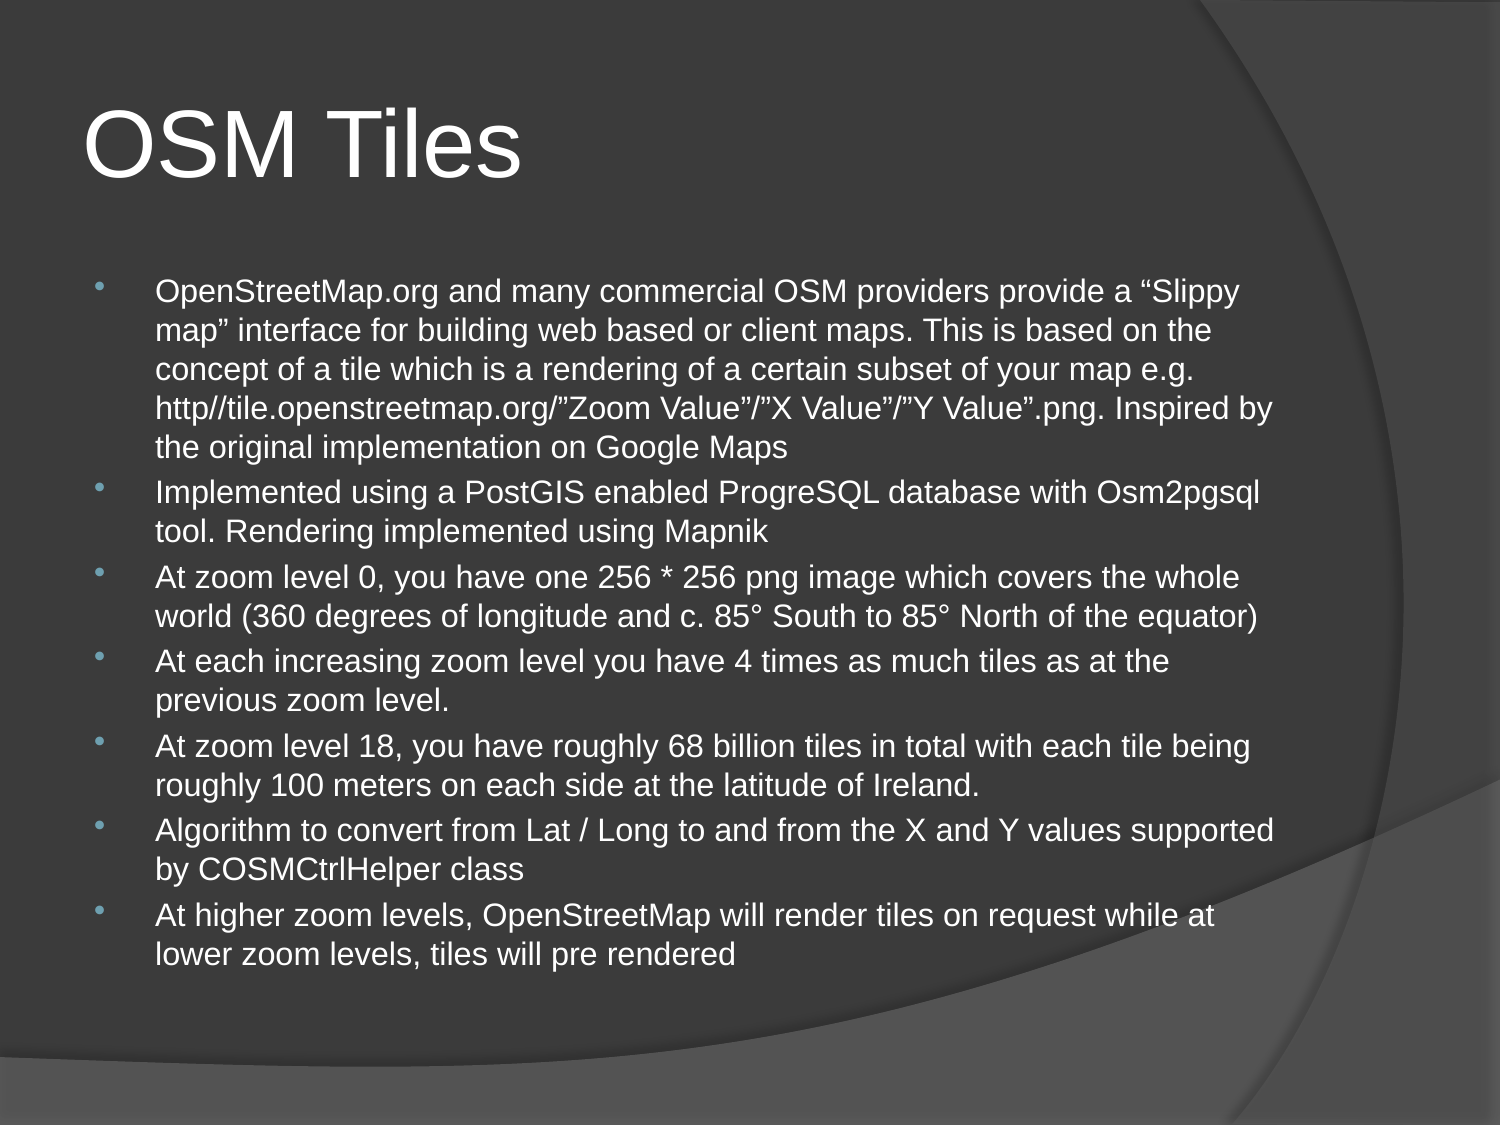

# OSM Tiles
OpenStreetMap.org and many commercial OSM providers provide a “Slippy map” interface for building web based or client maps. This is based on the concept of a tile which is a rendering of a certain subset of your map e.g. http//tile.openstreetmap.org/”Zoom Value”/”X Value”/”Y Value”.png. Inspired by the original implementation on Google Maps
Implemented using a PostGIS enabled ProgreSQL database with Osm2pgsql tool. Rendering implemented using Mapnik
At zoom level 0, you have one 256 * 256 png image which covers the whole world (360 degrees of longitude and c. 85° South to 85° North of the equator)
At each increasing zoom level you have 4 times as much tiles as at the previous zoom level.
At zoom level 18, you have roughly 68 billion tiles in total with each tile being roughly 100 meters on each side at the latitude of Ireland.
Algorithm to convert from Lat / Long to and from the X and Y values supported by COSMCtrlHelper class
At higher zoom levels, OpenStreetMap will render tiles on request while at lower zoom levels, tiles will pre rendered